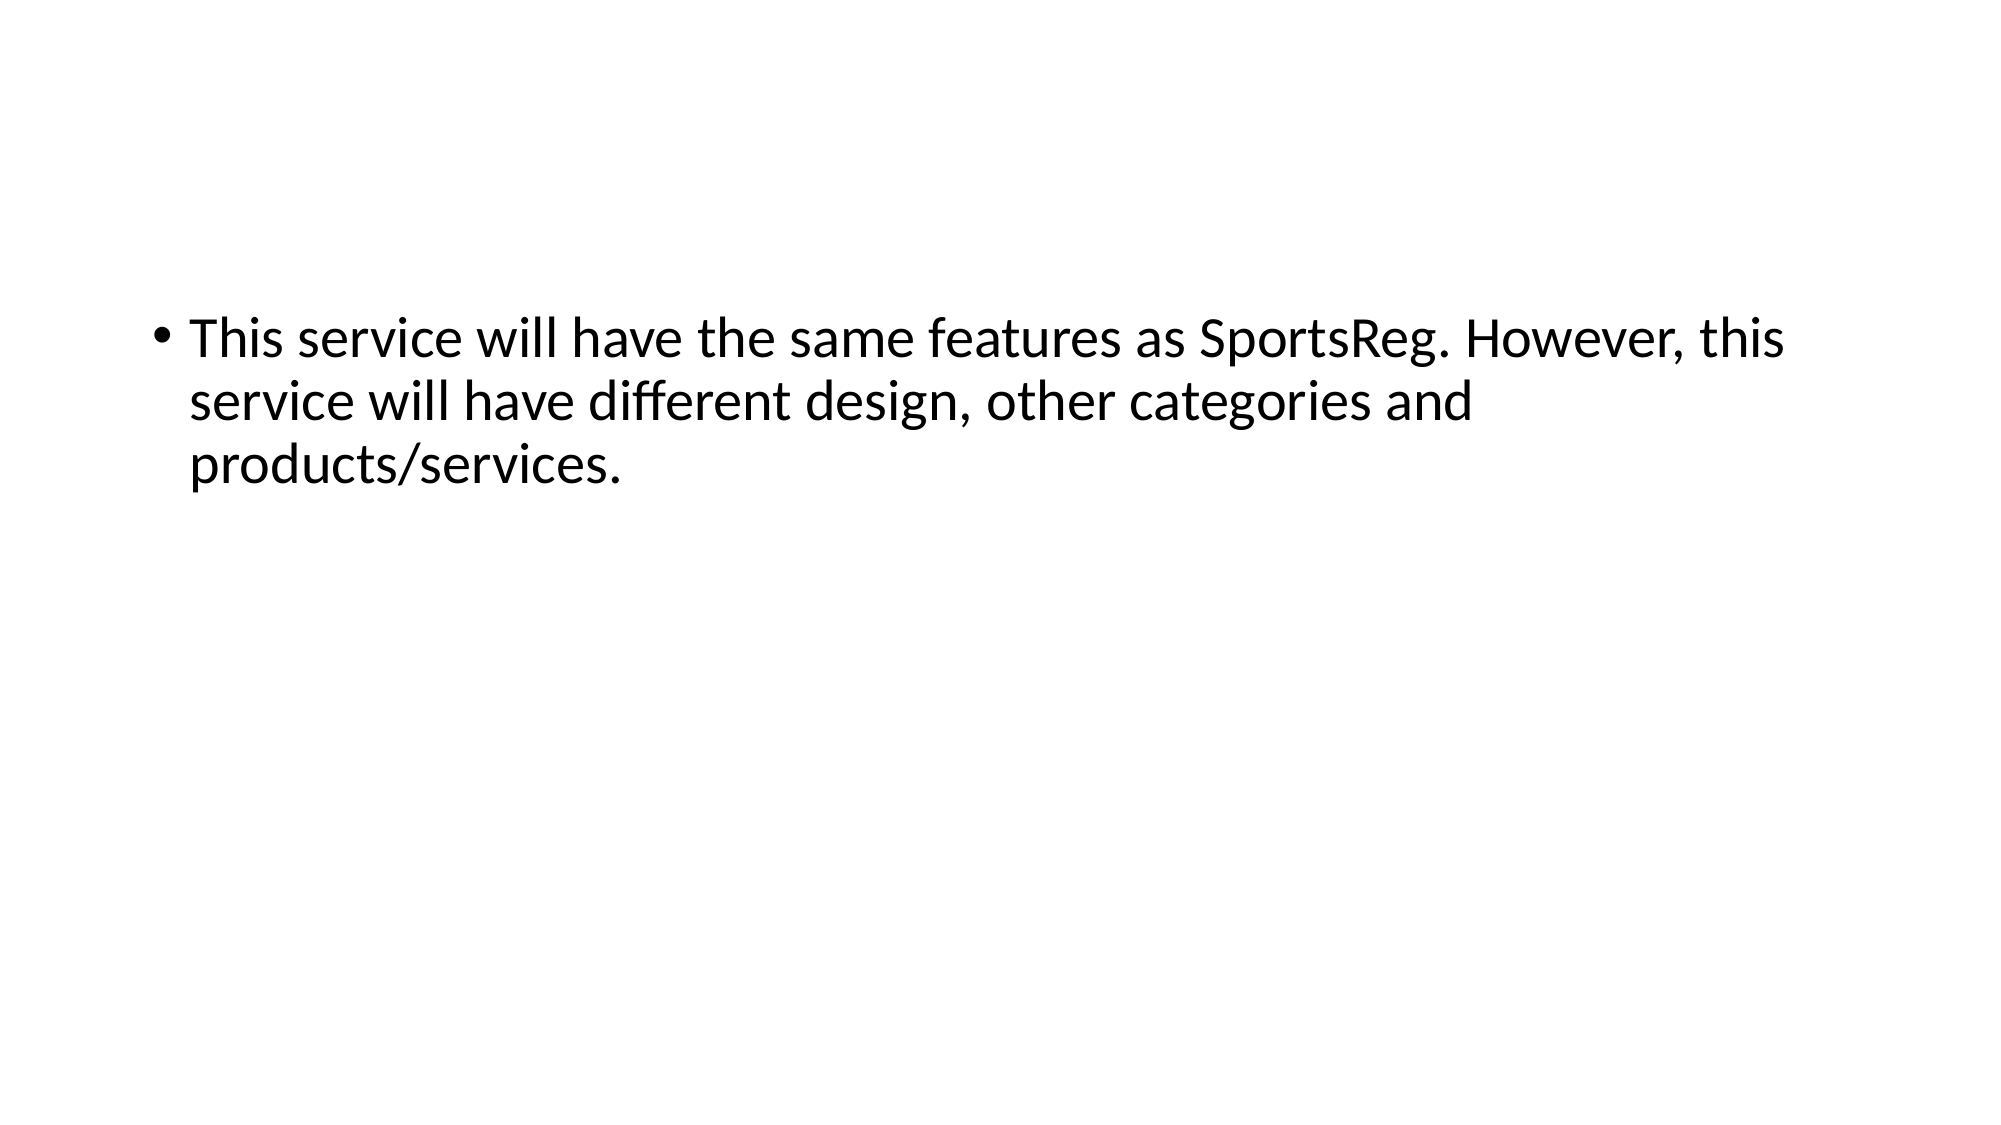

This service will have the same features as SportsReg. However, this service will have different design, other categories and products/services.